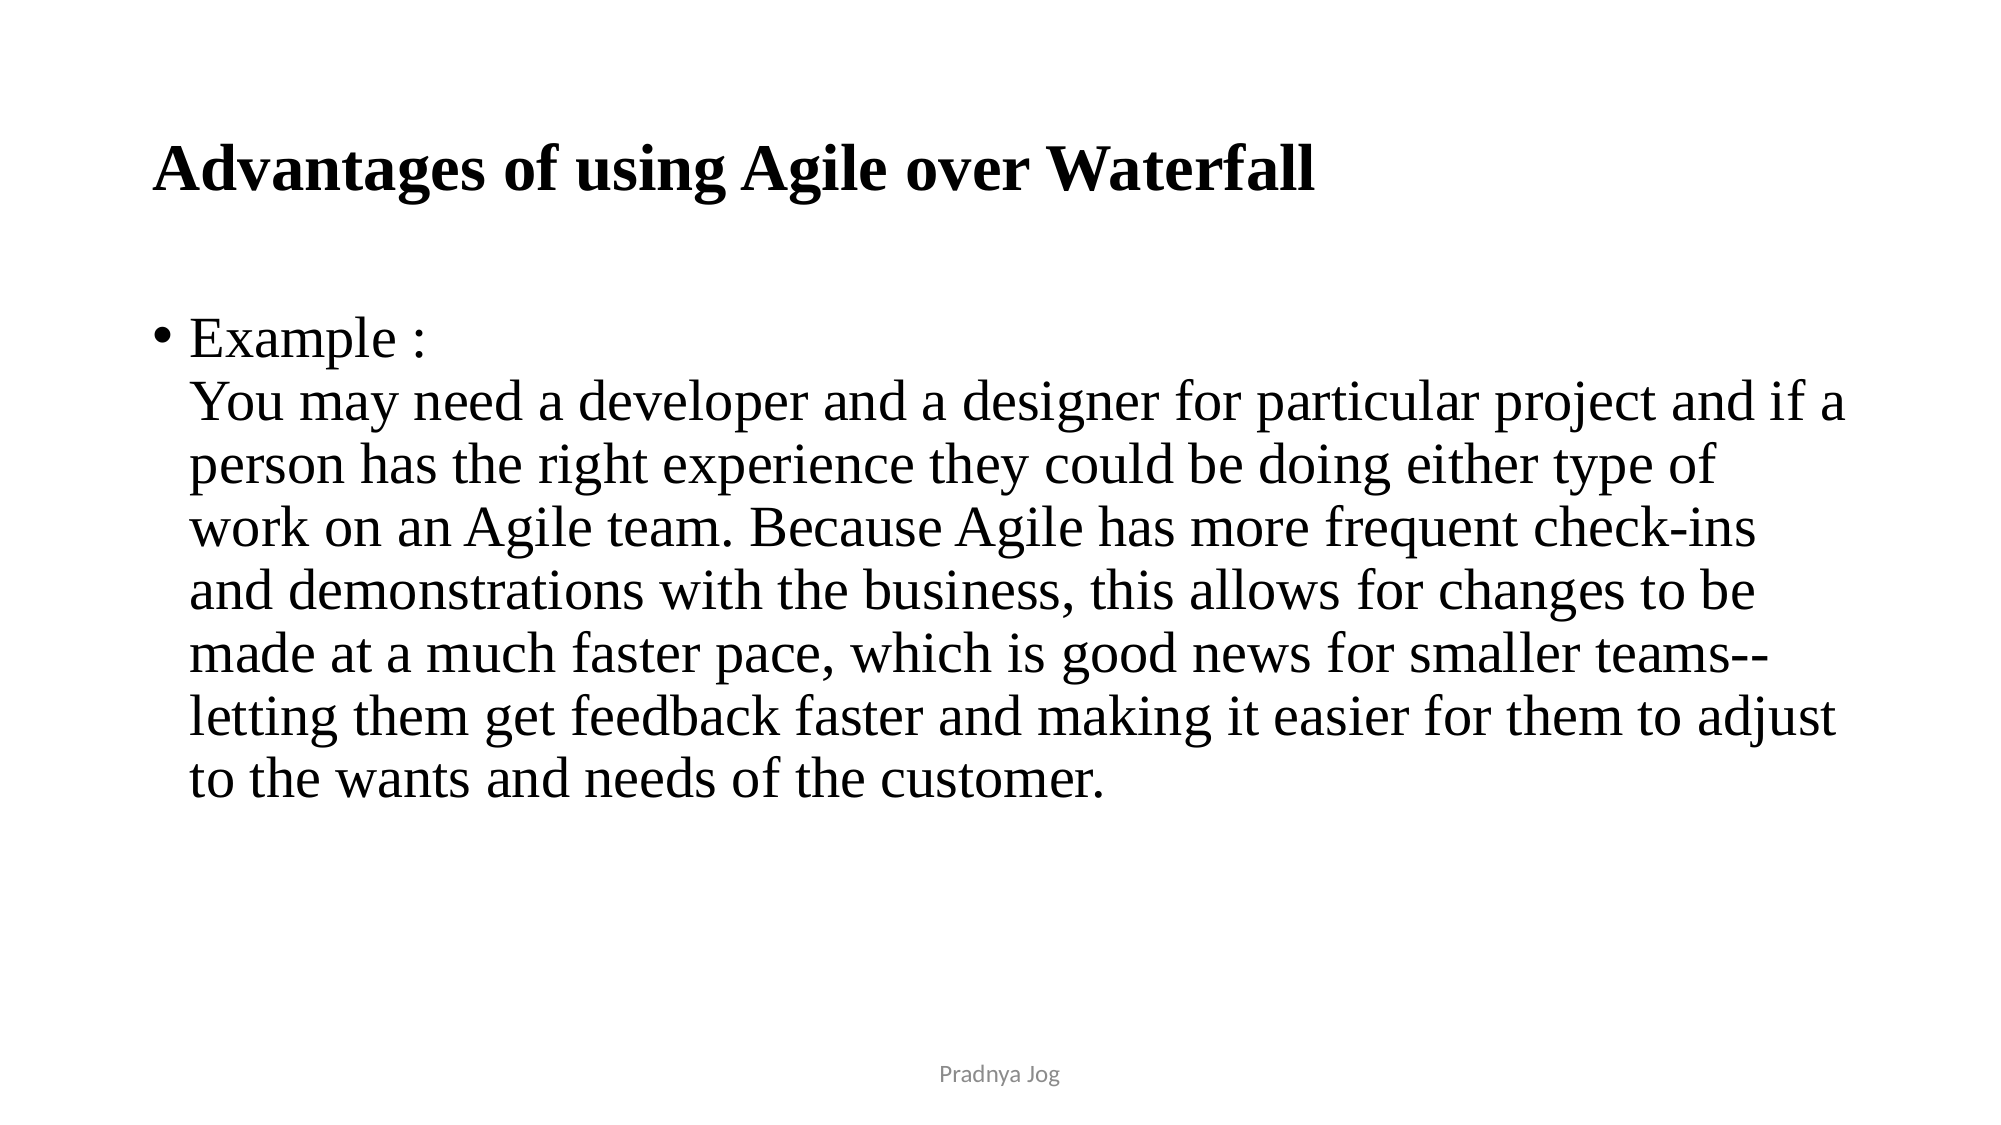

# Advantages of using Agile over Waterfall
Example :
You may need a developer and a designer for particular project and if a person has the right experience they could be doing either type of work on an Agile team. Because Agile has more frequent check-ins and demonstrations with the business, this allows for changes to be made at a much faster pace, which is good news for smaller teams--letting them get feedback faster and making it easier for them to adjust to the wants and needs of the customer.
Pradnya Jog